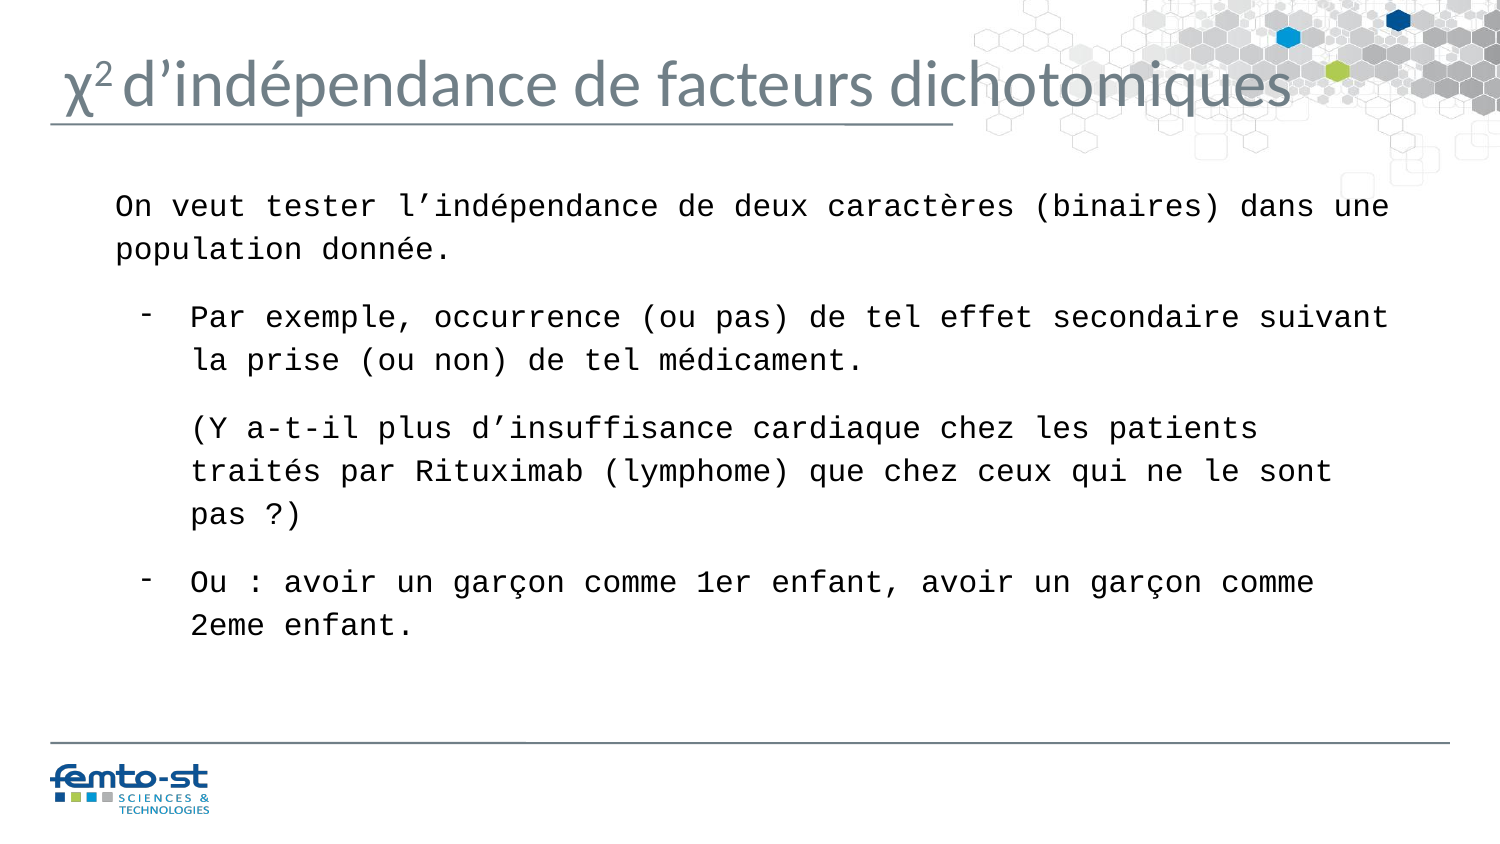

χ2 d’indépendance de facteurs dichotomiques
On veut tester l’indépendance de deux caractères (binaires) dans une population donnée.
Par exemple, occurrence (ou pas) de tel effet secondaire suivant la prise (ou non) de tel médicament.
(Y a-t-il plus d’insuffisance cardiaque chez les patients traités par Rituximab (lymphome) que chez ceux qui ne le sont pas ?)
Ou : avoir un garçon comme 1er enfant, avoir un garçon comme 2eme enfant.